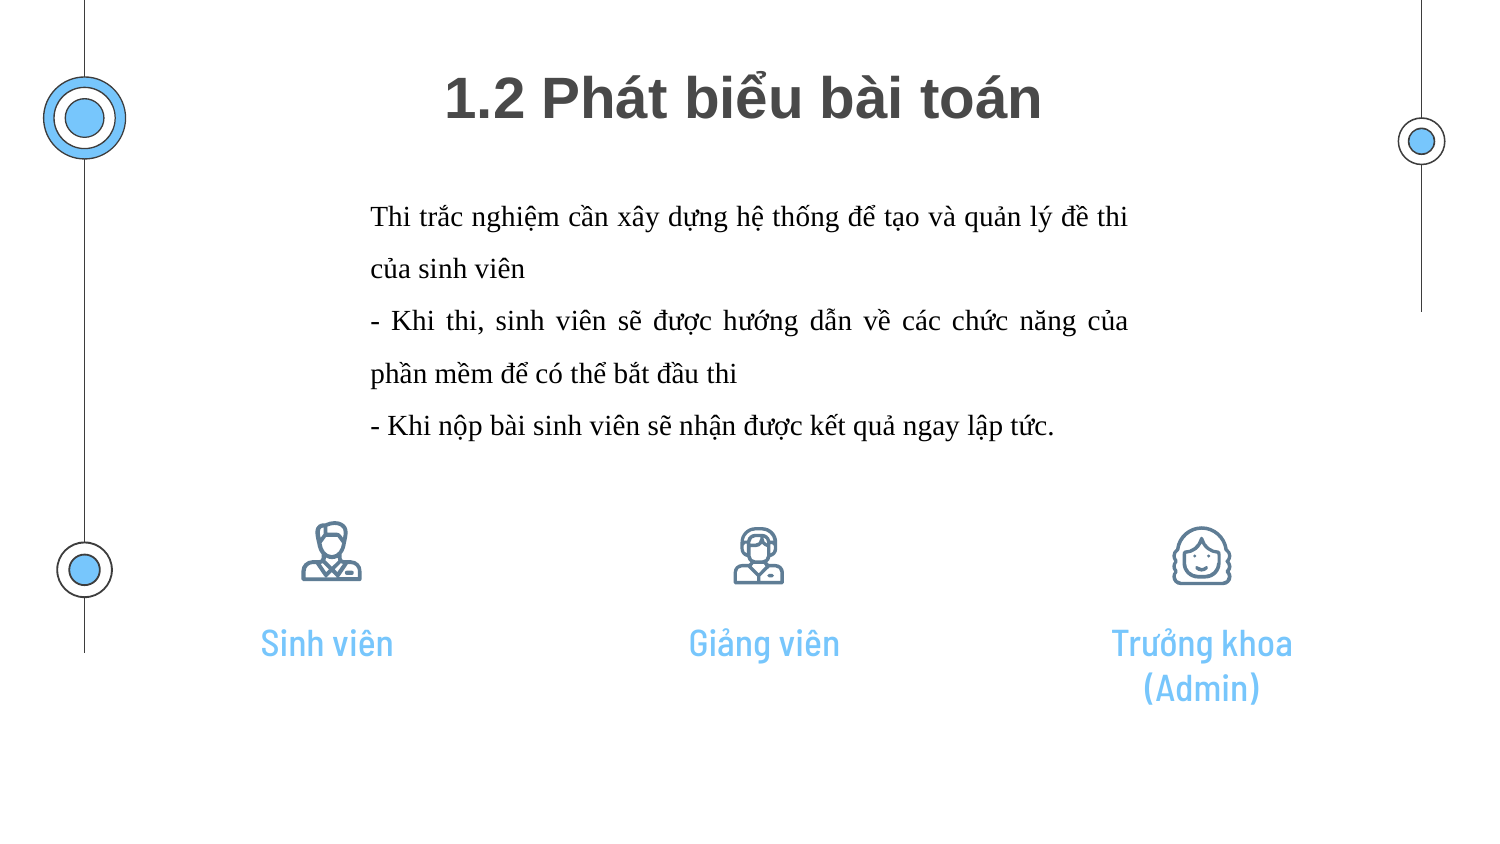

# 1.2 Phát biểu bài toán
Thi trắc nghiệm cần xây dựng hệ thống để tạo và quản lý đề thi của sinh viên
- Khi thi, sinh viên sẽ được hướng dẫn về các chức năng của phần mềm để có thể bắt đầu thi
- Khi nộp bài sinh viên sẽ nhận được kết quả ngay lập tức.

Sinh viên
Giảng viên
Trưởng khoa (Admin)